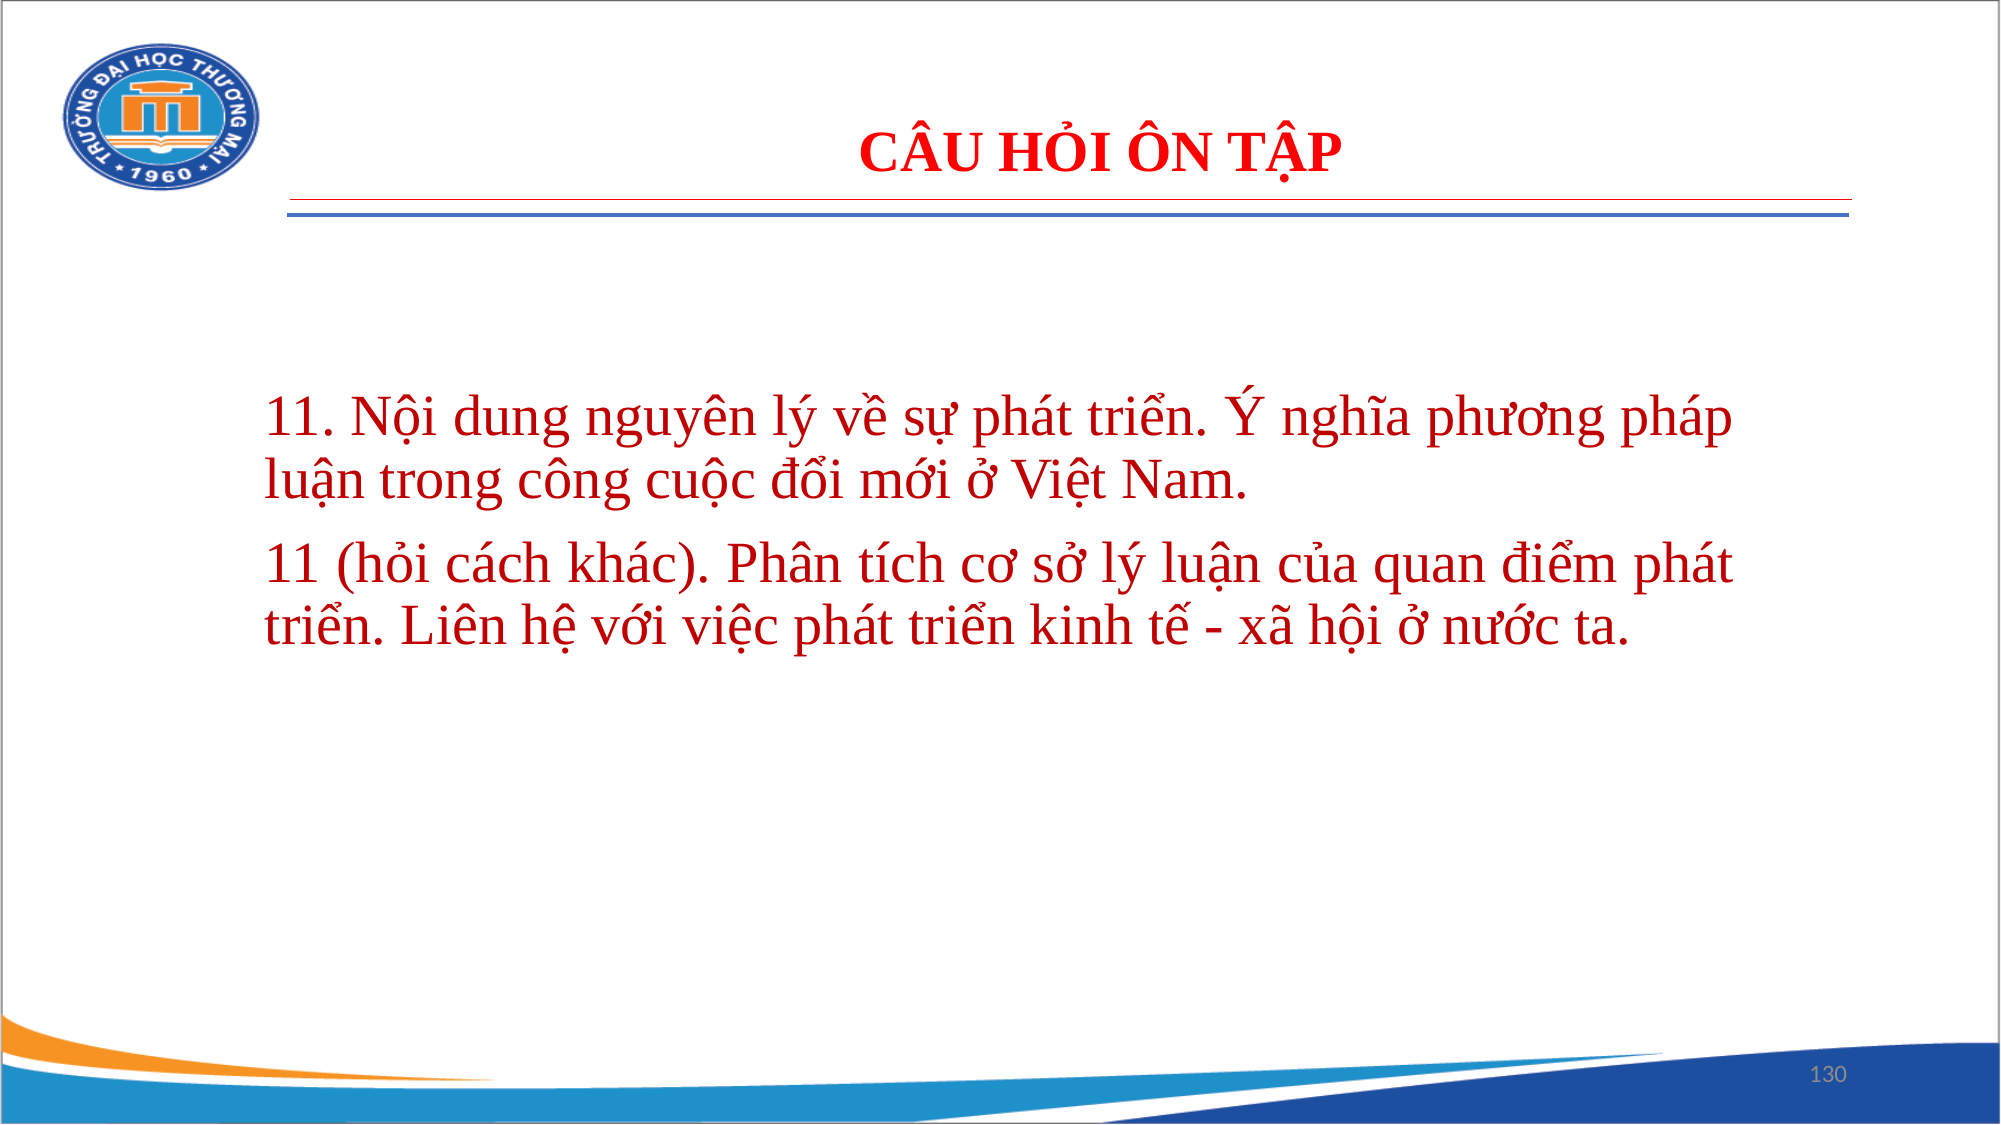

CÂU HỎI ÔN TẬP

11. Nội dung nguyên lý về sự phát triển. Ý nghĩa phương pháp luận trong công cuộc đổi mới ở Việt Nam.
11 (hỏi cách khác). Phân tích cơ sở lý luận của quan điểm phát triển. Liên hệ với việc phát triển kinh tế - xã hội ở nước ta.

130